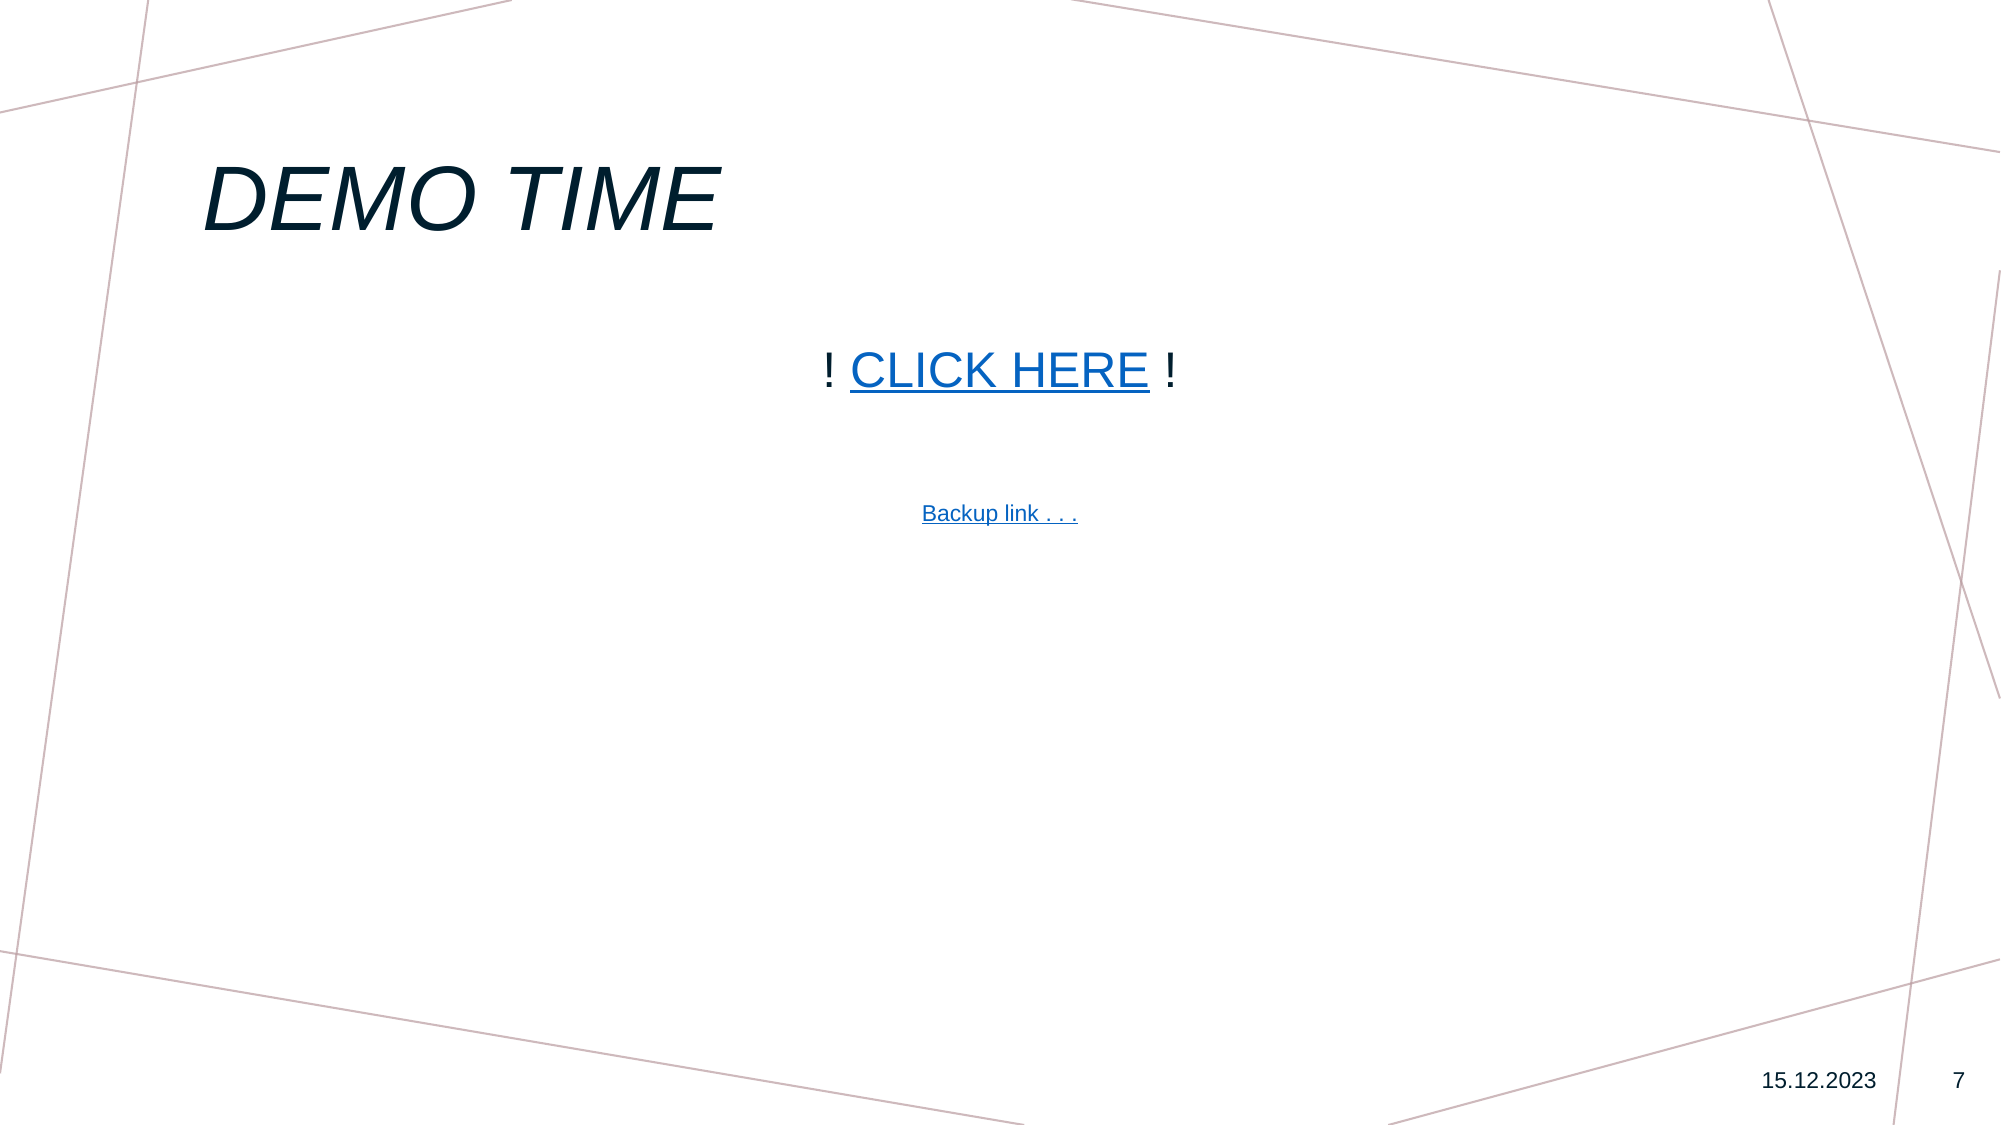

# Demo time
! CLICK HERE !

Backup link . . .
15.12.2023
7